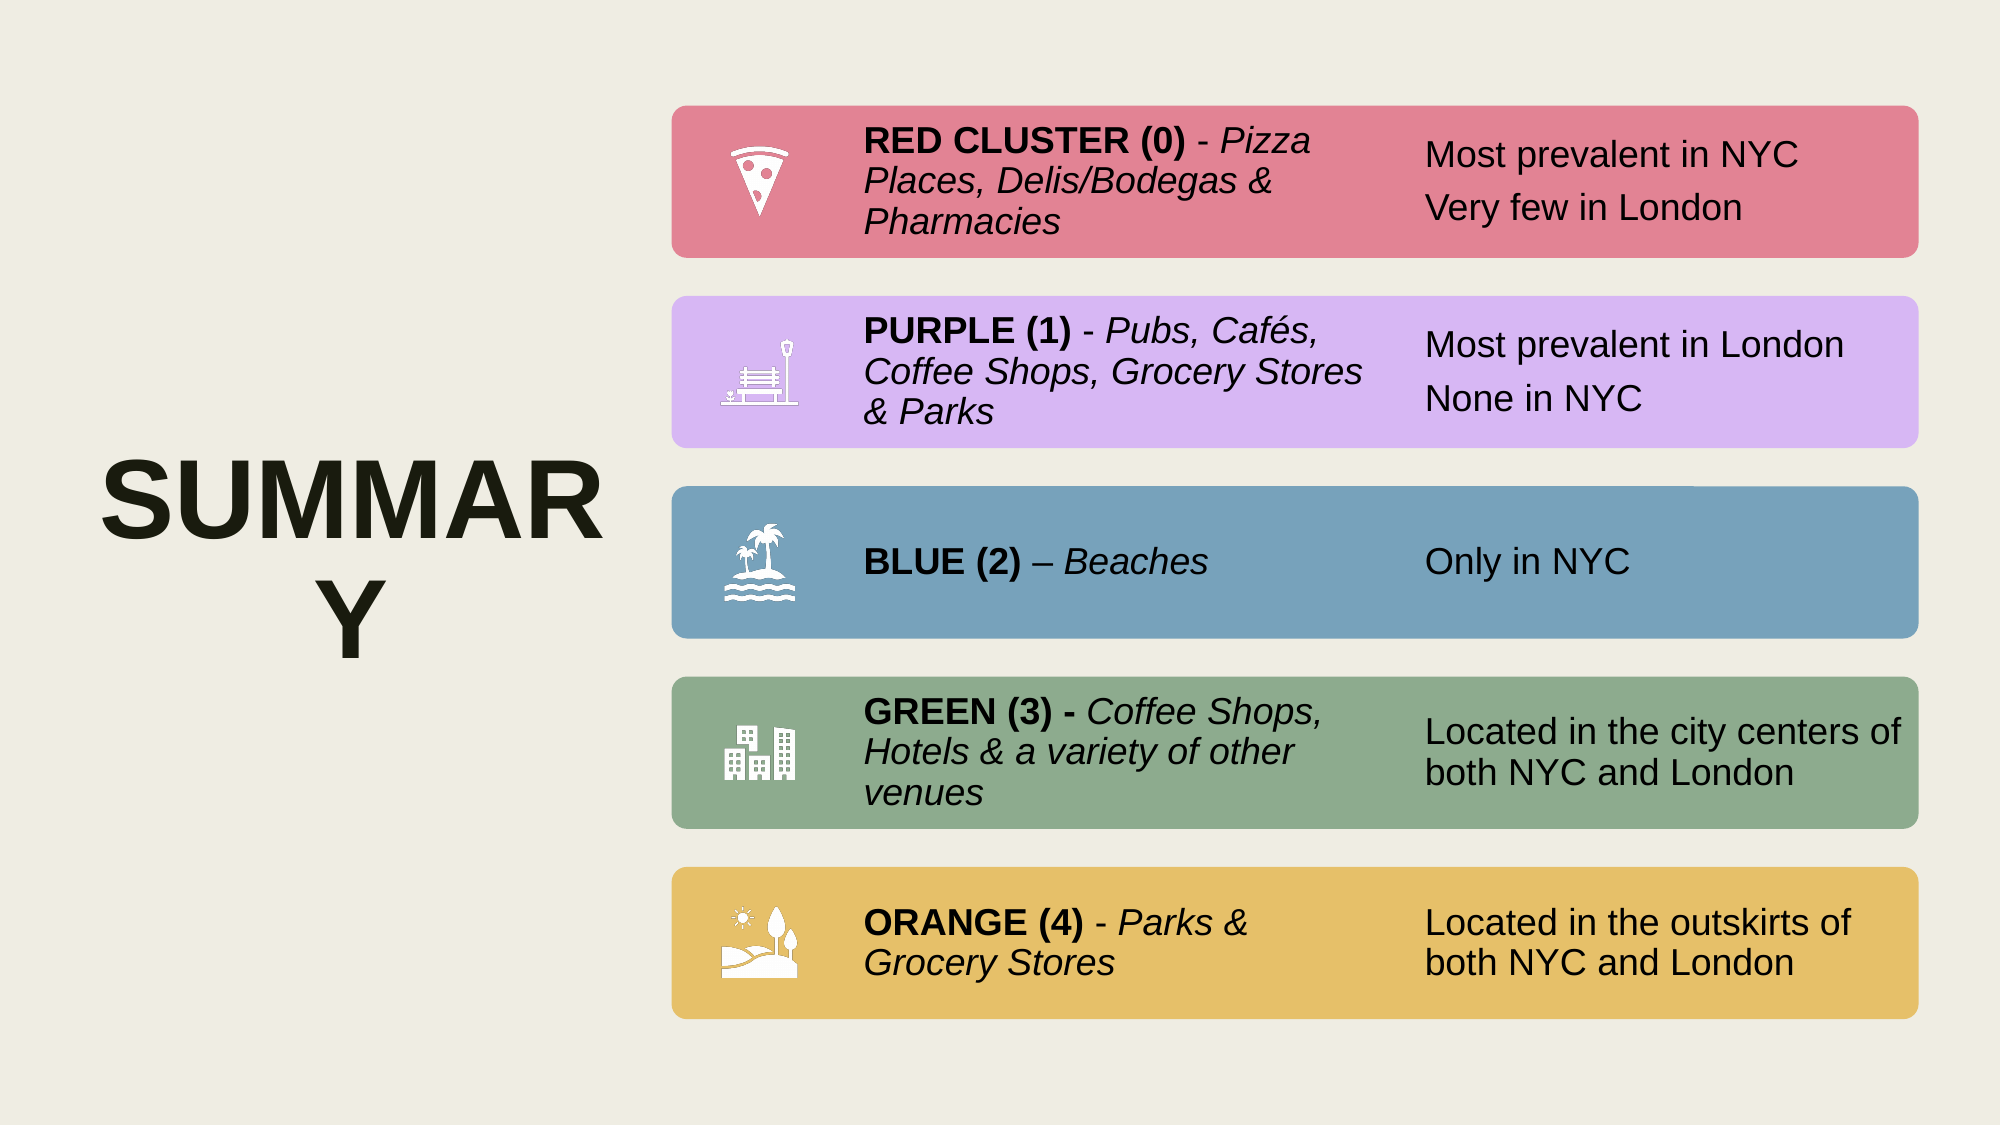

# SUMMARY
RED CLUSTER (0) - Pizza Places, Delis/Bodegas & Pharmacies
Most prevalent in NYC
Very few in London
PURPLE (1) - Pubs, Cafés, Coffee Shops, Grocery Stores & Parks
Most prevalent in London
None in NYC
BLUE (2) – Beaches
Only in NYC
GREEN (3) - Coffee Shops, Hotels & a variety of other venues
Located in the city centers of both NYC and London
ORANGE (4) - Parks & Grocery Stores
Located in the outskirts of both NYC and London